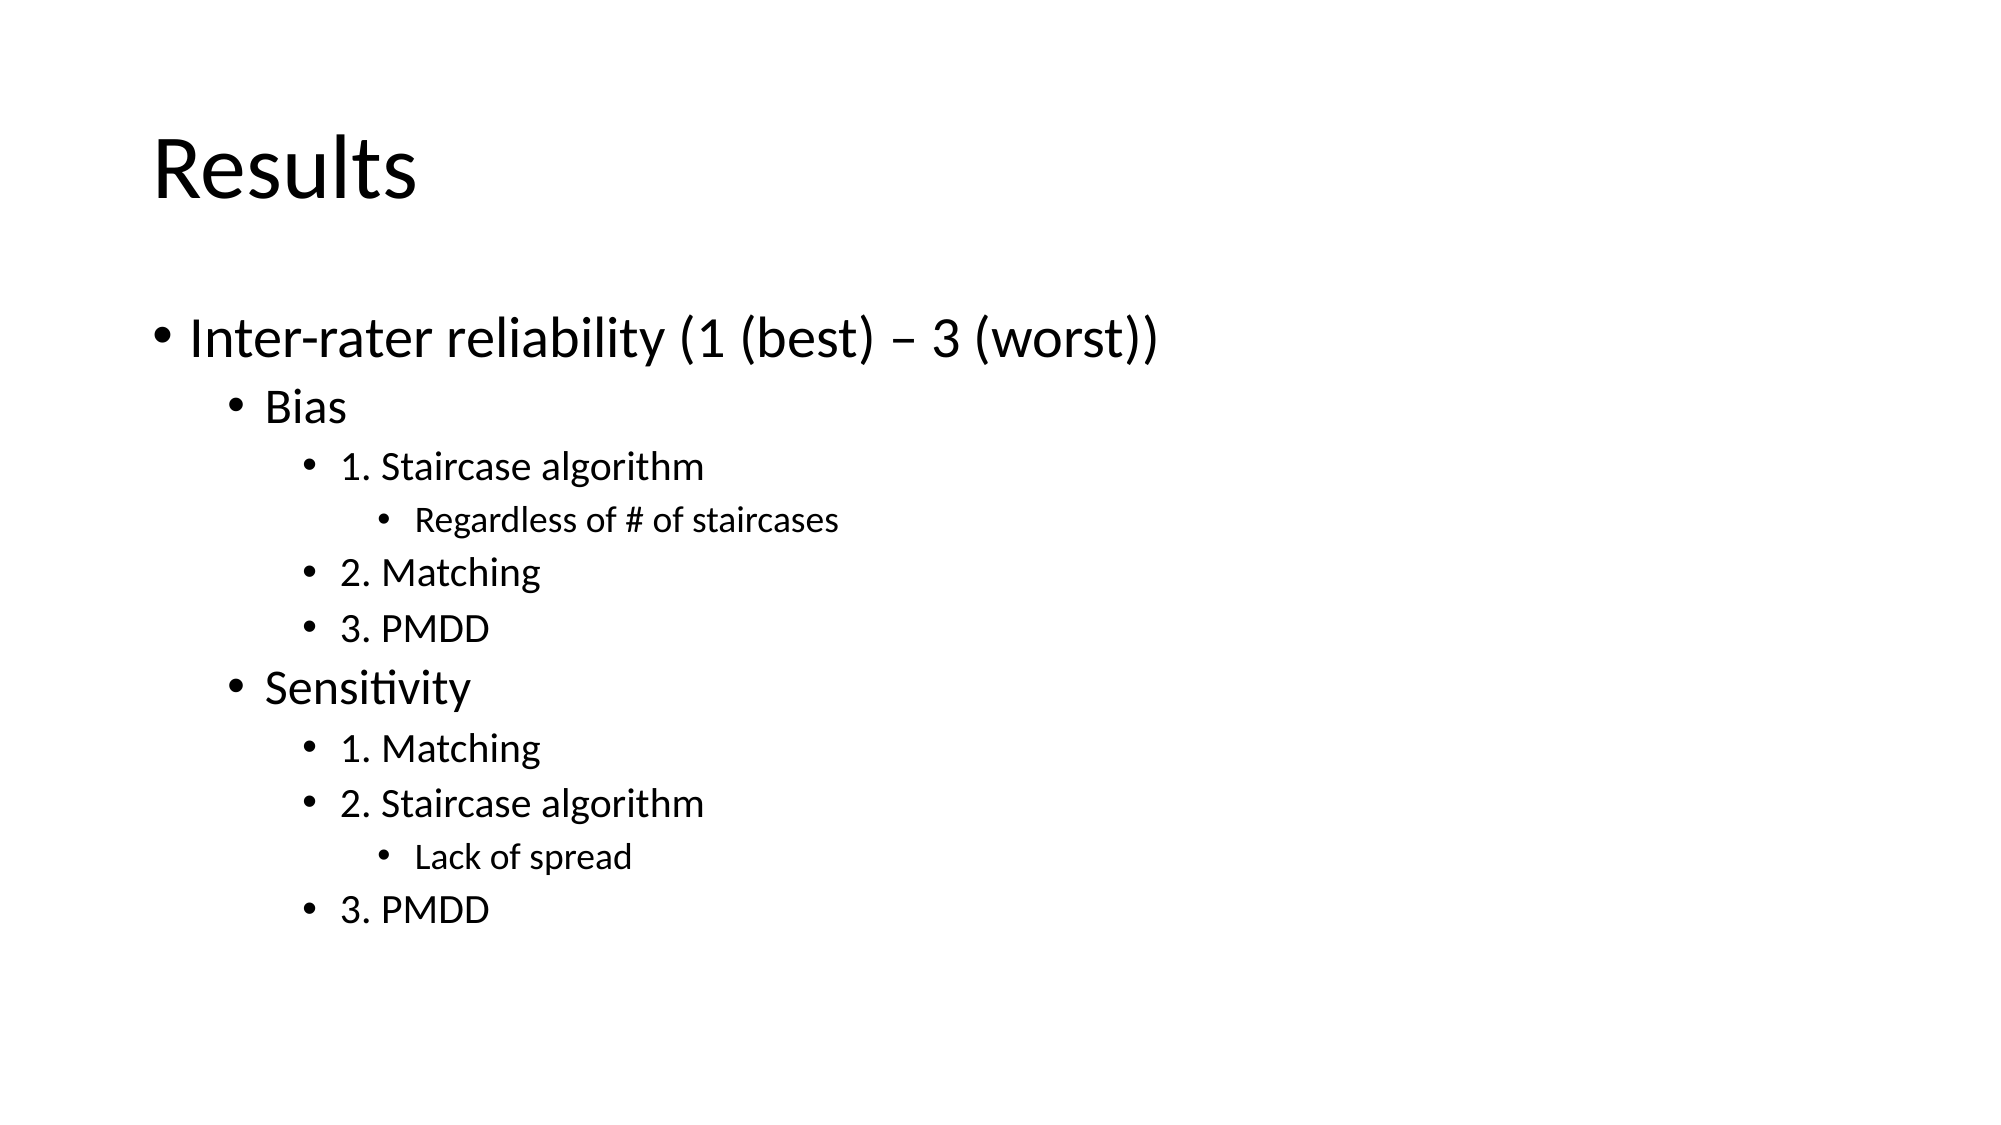

# Results
Inter-rater reliability (1 (best) – 3 (worst))
Bias
1. Staircase algorithm
Regardless of # of staircases
2. Matching
3. PMDD
Sensitivity
1. Matching
2. Staircase algorithm
Lack of spread
3. PMDD